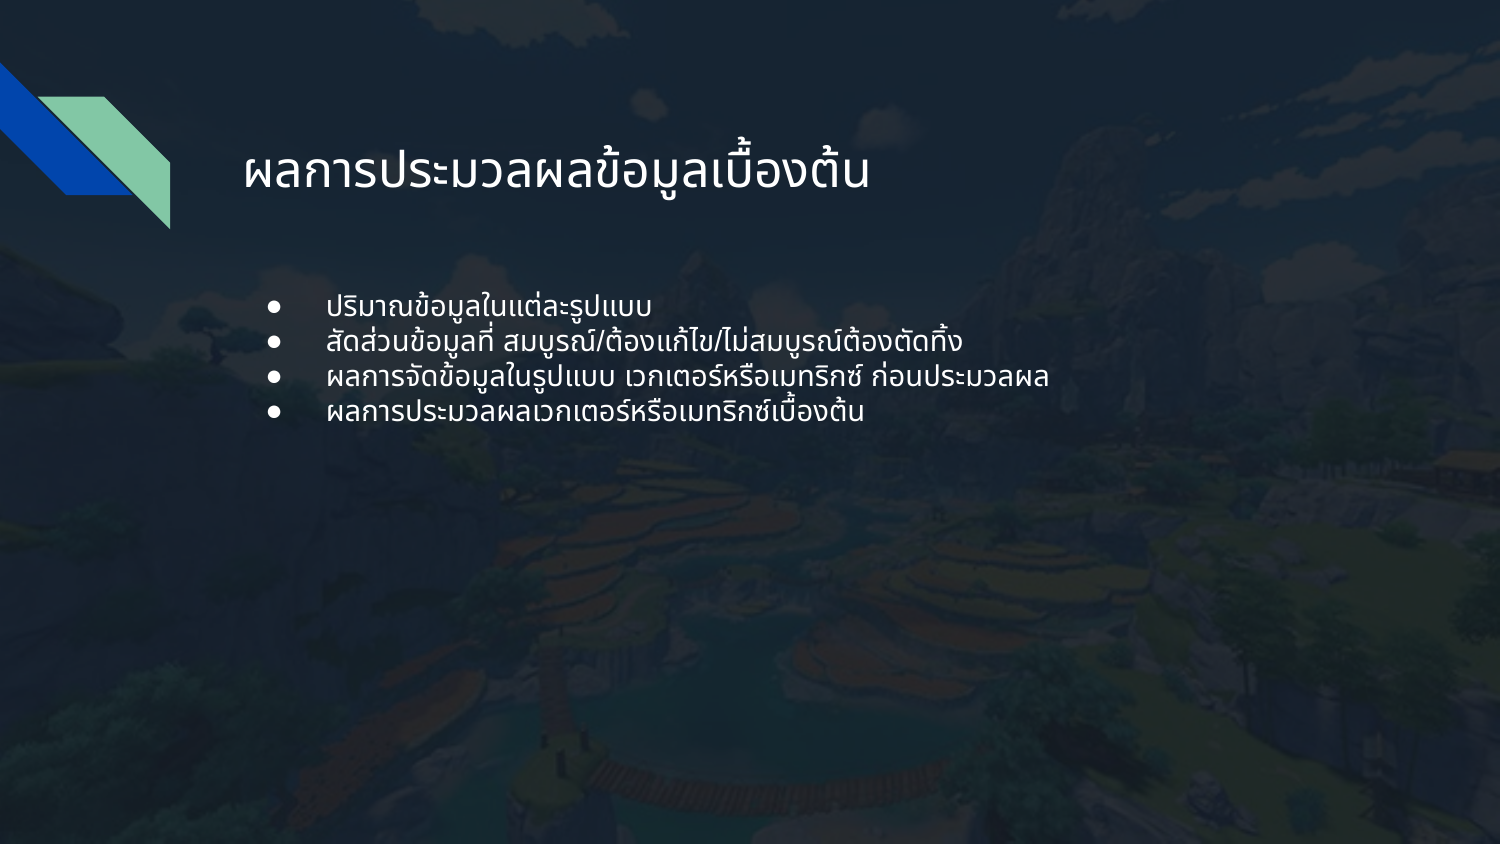

# ผลการประมวลผลข้อมูลเบื้องต้น
 ปริมาณข้อมูลในแต่ละรูปแบบ
 สัดส่วนข้อมูลที่ สมบูรณ์/ต้องแก้ไข/ไม่สมบูรณ์ต้องตัดทิ้ง
 ผลการจัดข้อมูลในรูปแบบ เวกเตอร์หรือเมทริกซ์ ก่อนประมวลผล
 ผลการประมวลผลเวกเตอร์หรือเมทริกซ์เบื้องต้น